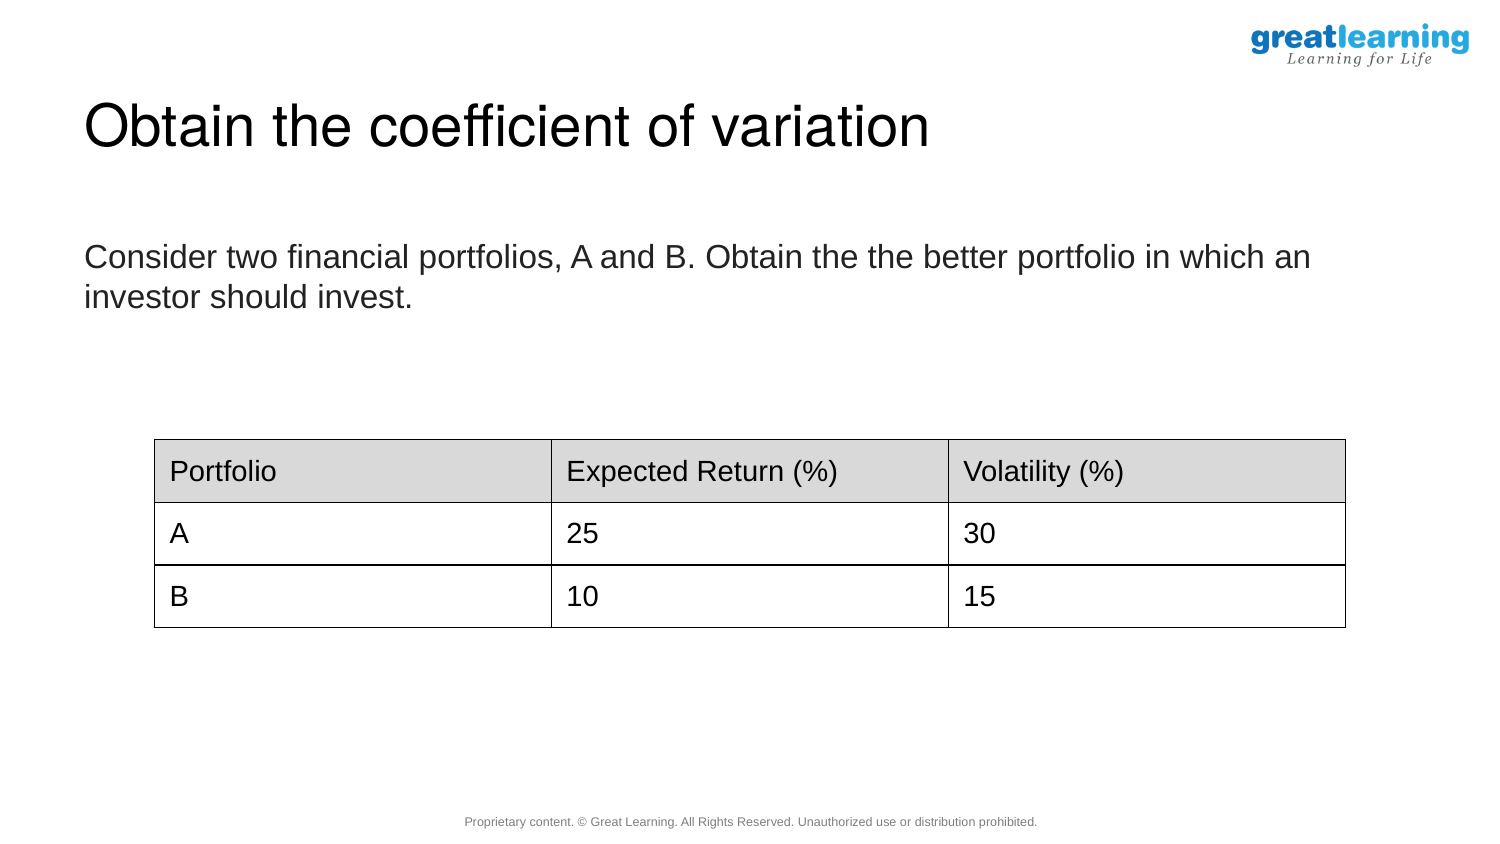

# Obtain the coefficient of variation
Consider two financial portfolios, A and B. Obtain the the better portfolio in which an investor should invest.
| Portfolio | Expected Return (%) | Volatility (%) |
| --- | --- | --- |
| A | 25 | 30 |
| B | 10 | 15 |